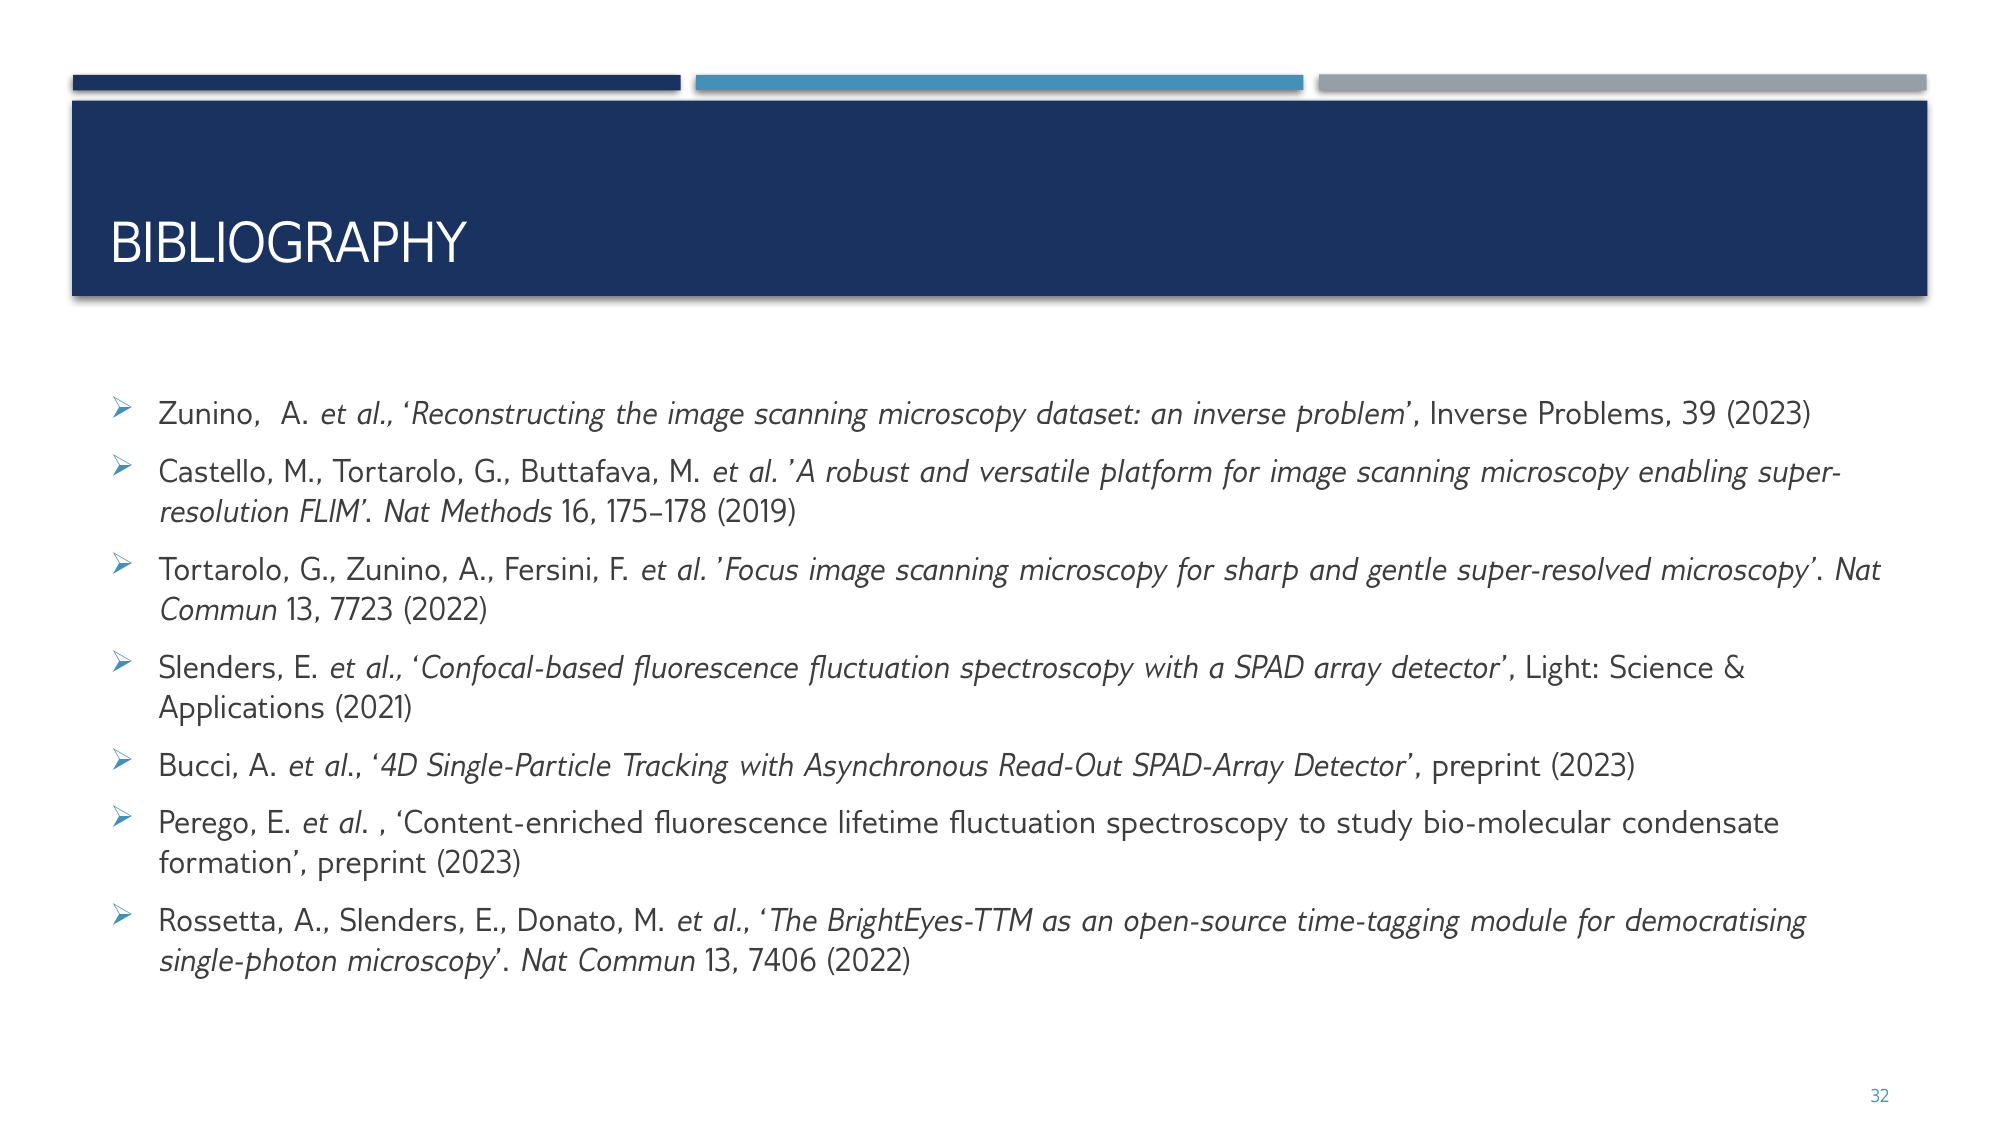

# Bibliography
Zunino,  A. et al., ‘Reconstructing the image scanning microscopy dataset: an inverse problem’, Inverse Problems, 39 (2023)
Castello, M., Tortarolo, G., Buttafava, M. et al. ’A robust and versatile platform for image scanning microscopy enabling super-resolution FLIM’. Nat Methods 16, 175–178 (2019)
Tortarolo, G., Zunino, A., Fersini, F. et al. ’Focus image scanning microscopy for sharp and gentle super-resolved microscopy’. Nat Commun 13, 7723 (2022)
Slenders, E. et al., ‘Confocal-based fluorescence fluctuation spectroscopy with a SPAD array detector’, Light: Science & Applications (2021)
Bucci, A. et al., ‘4D Single-Particle Tracking with Asynchronous Read-Out SPAD-Array Detector’, preprint (2023)
Perego, E. et al. , ‘Content-enriched fluorescence lifetime fluctuation spectroscopy to study bio-molecular condensate formation’, preprint (2023)
Rossetta, A., Slenders, E., Donato, M. et al., ‘The BrightEyes-TTM as an open-source time-tagging module for democratising single-photon microscopy’. Nat Commun 13, 7406 (2022)
32